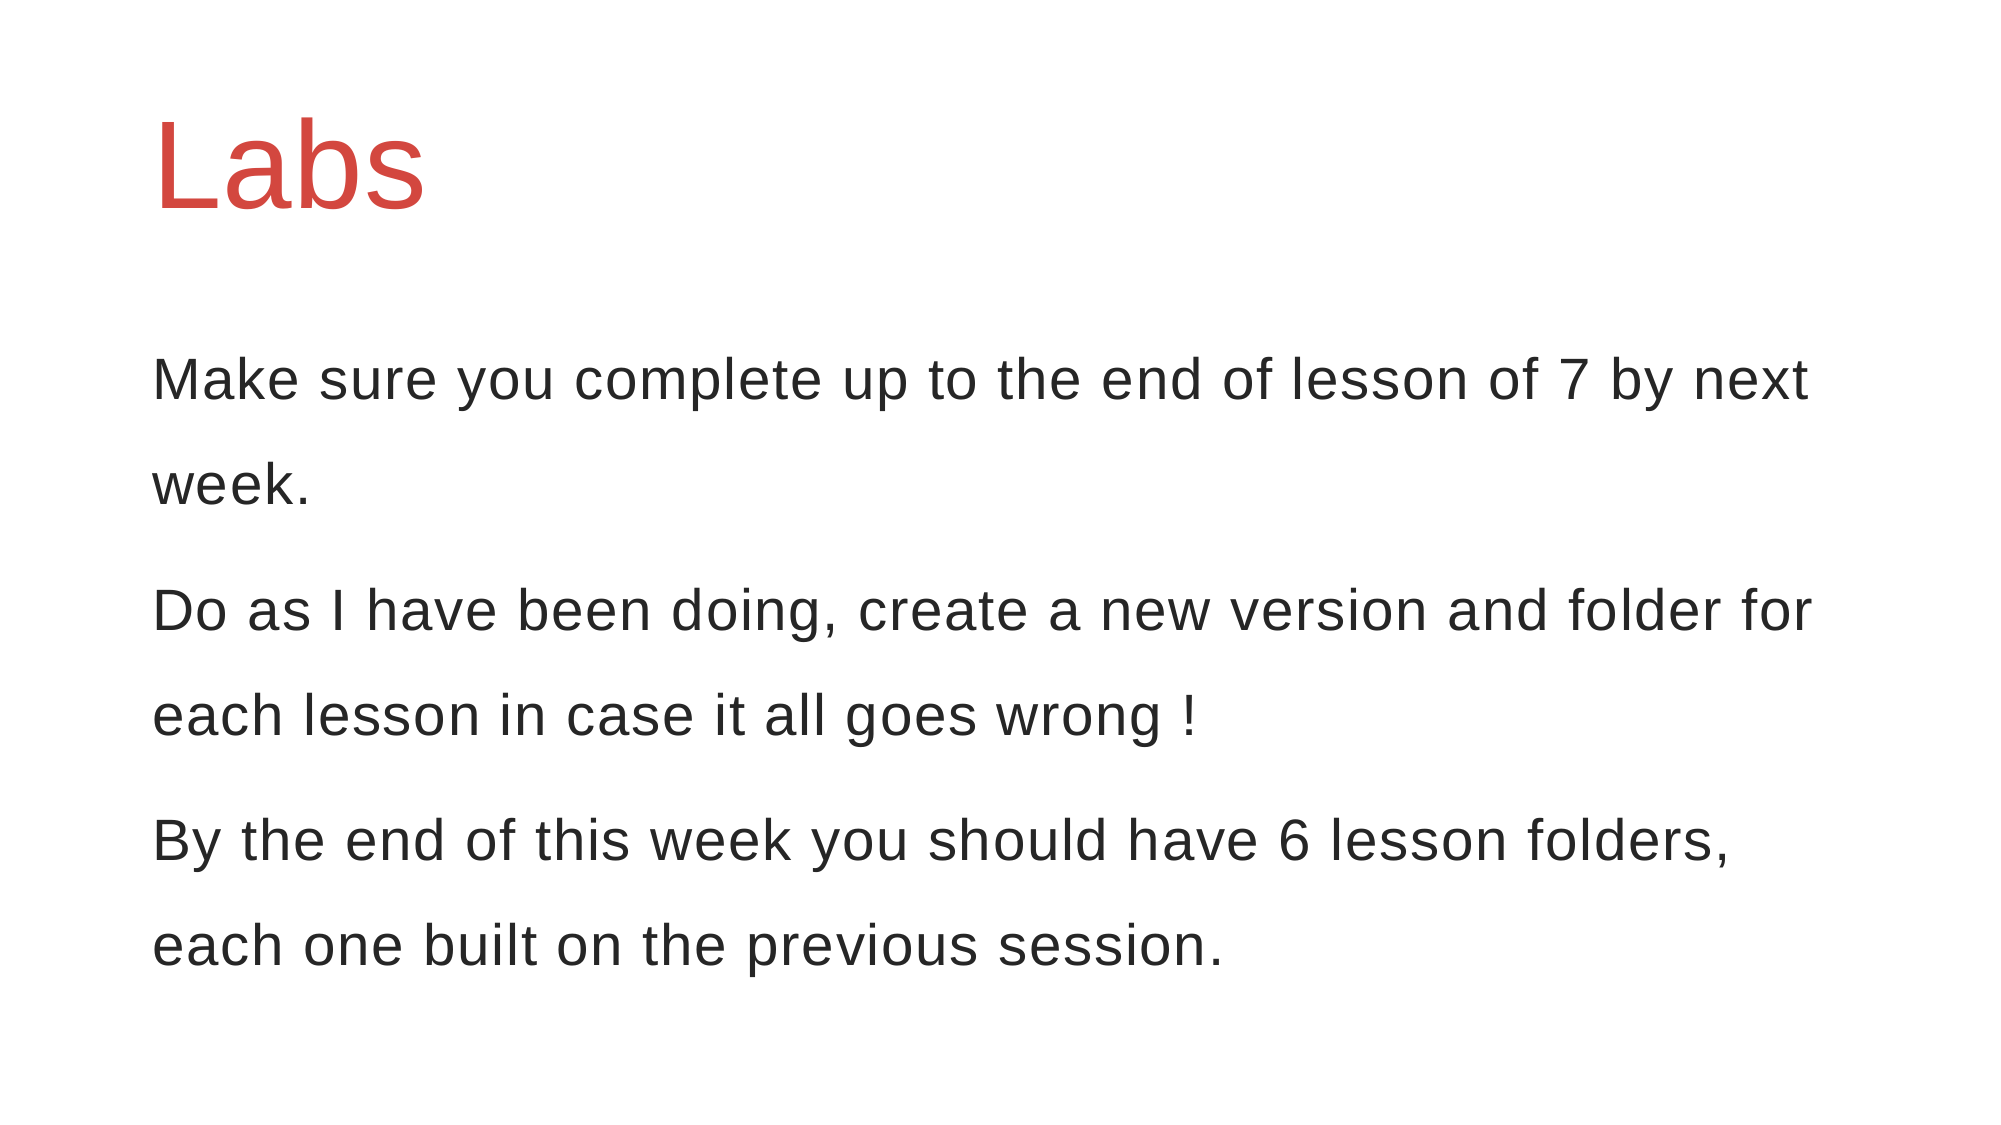

# Labs
Make sure you complete up to the end of lesson of 7 by next week.
Do as I have been doing, create a new version and folder for each lesson in case it all goes wrong !
By the end of this week you should have 6 lesson folders, each one built on the previous session.